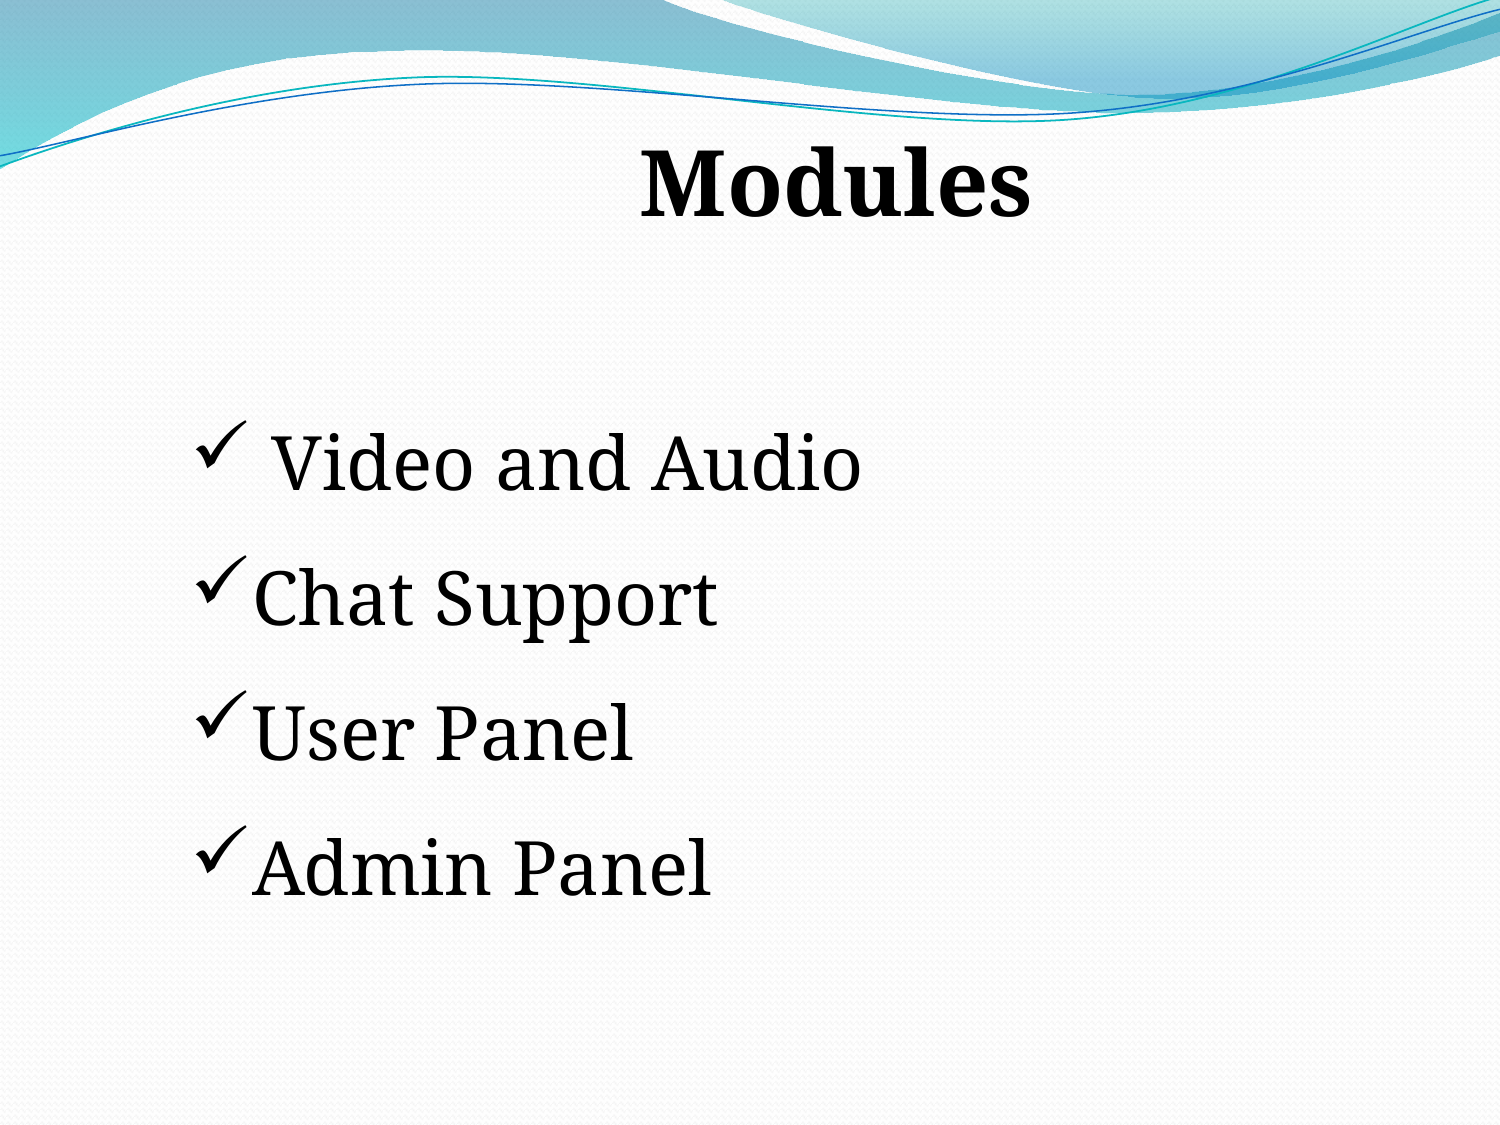

Modules
 Video and Audio
Chat Support
User Panel
Admin Panel